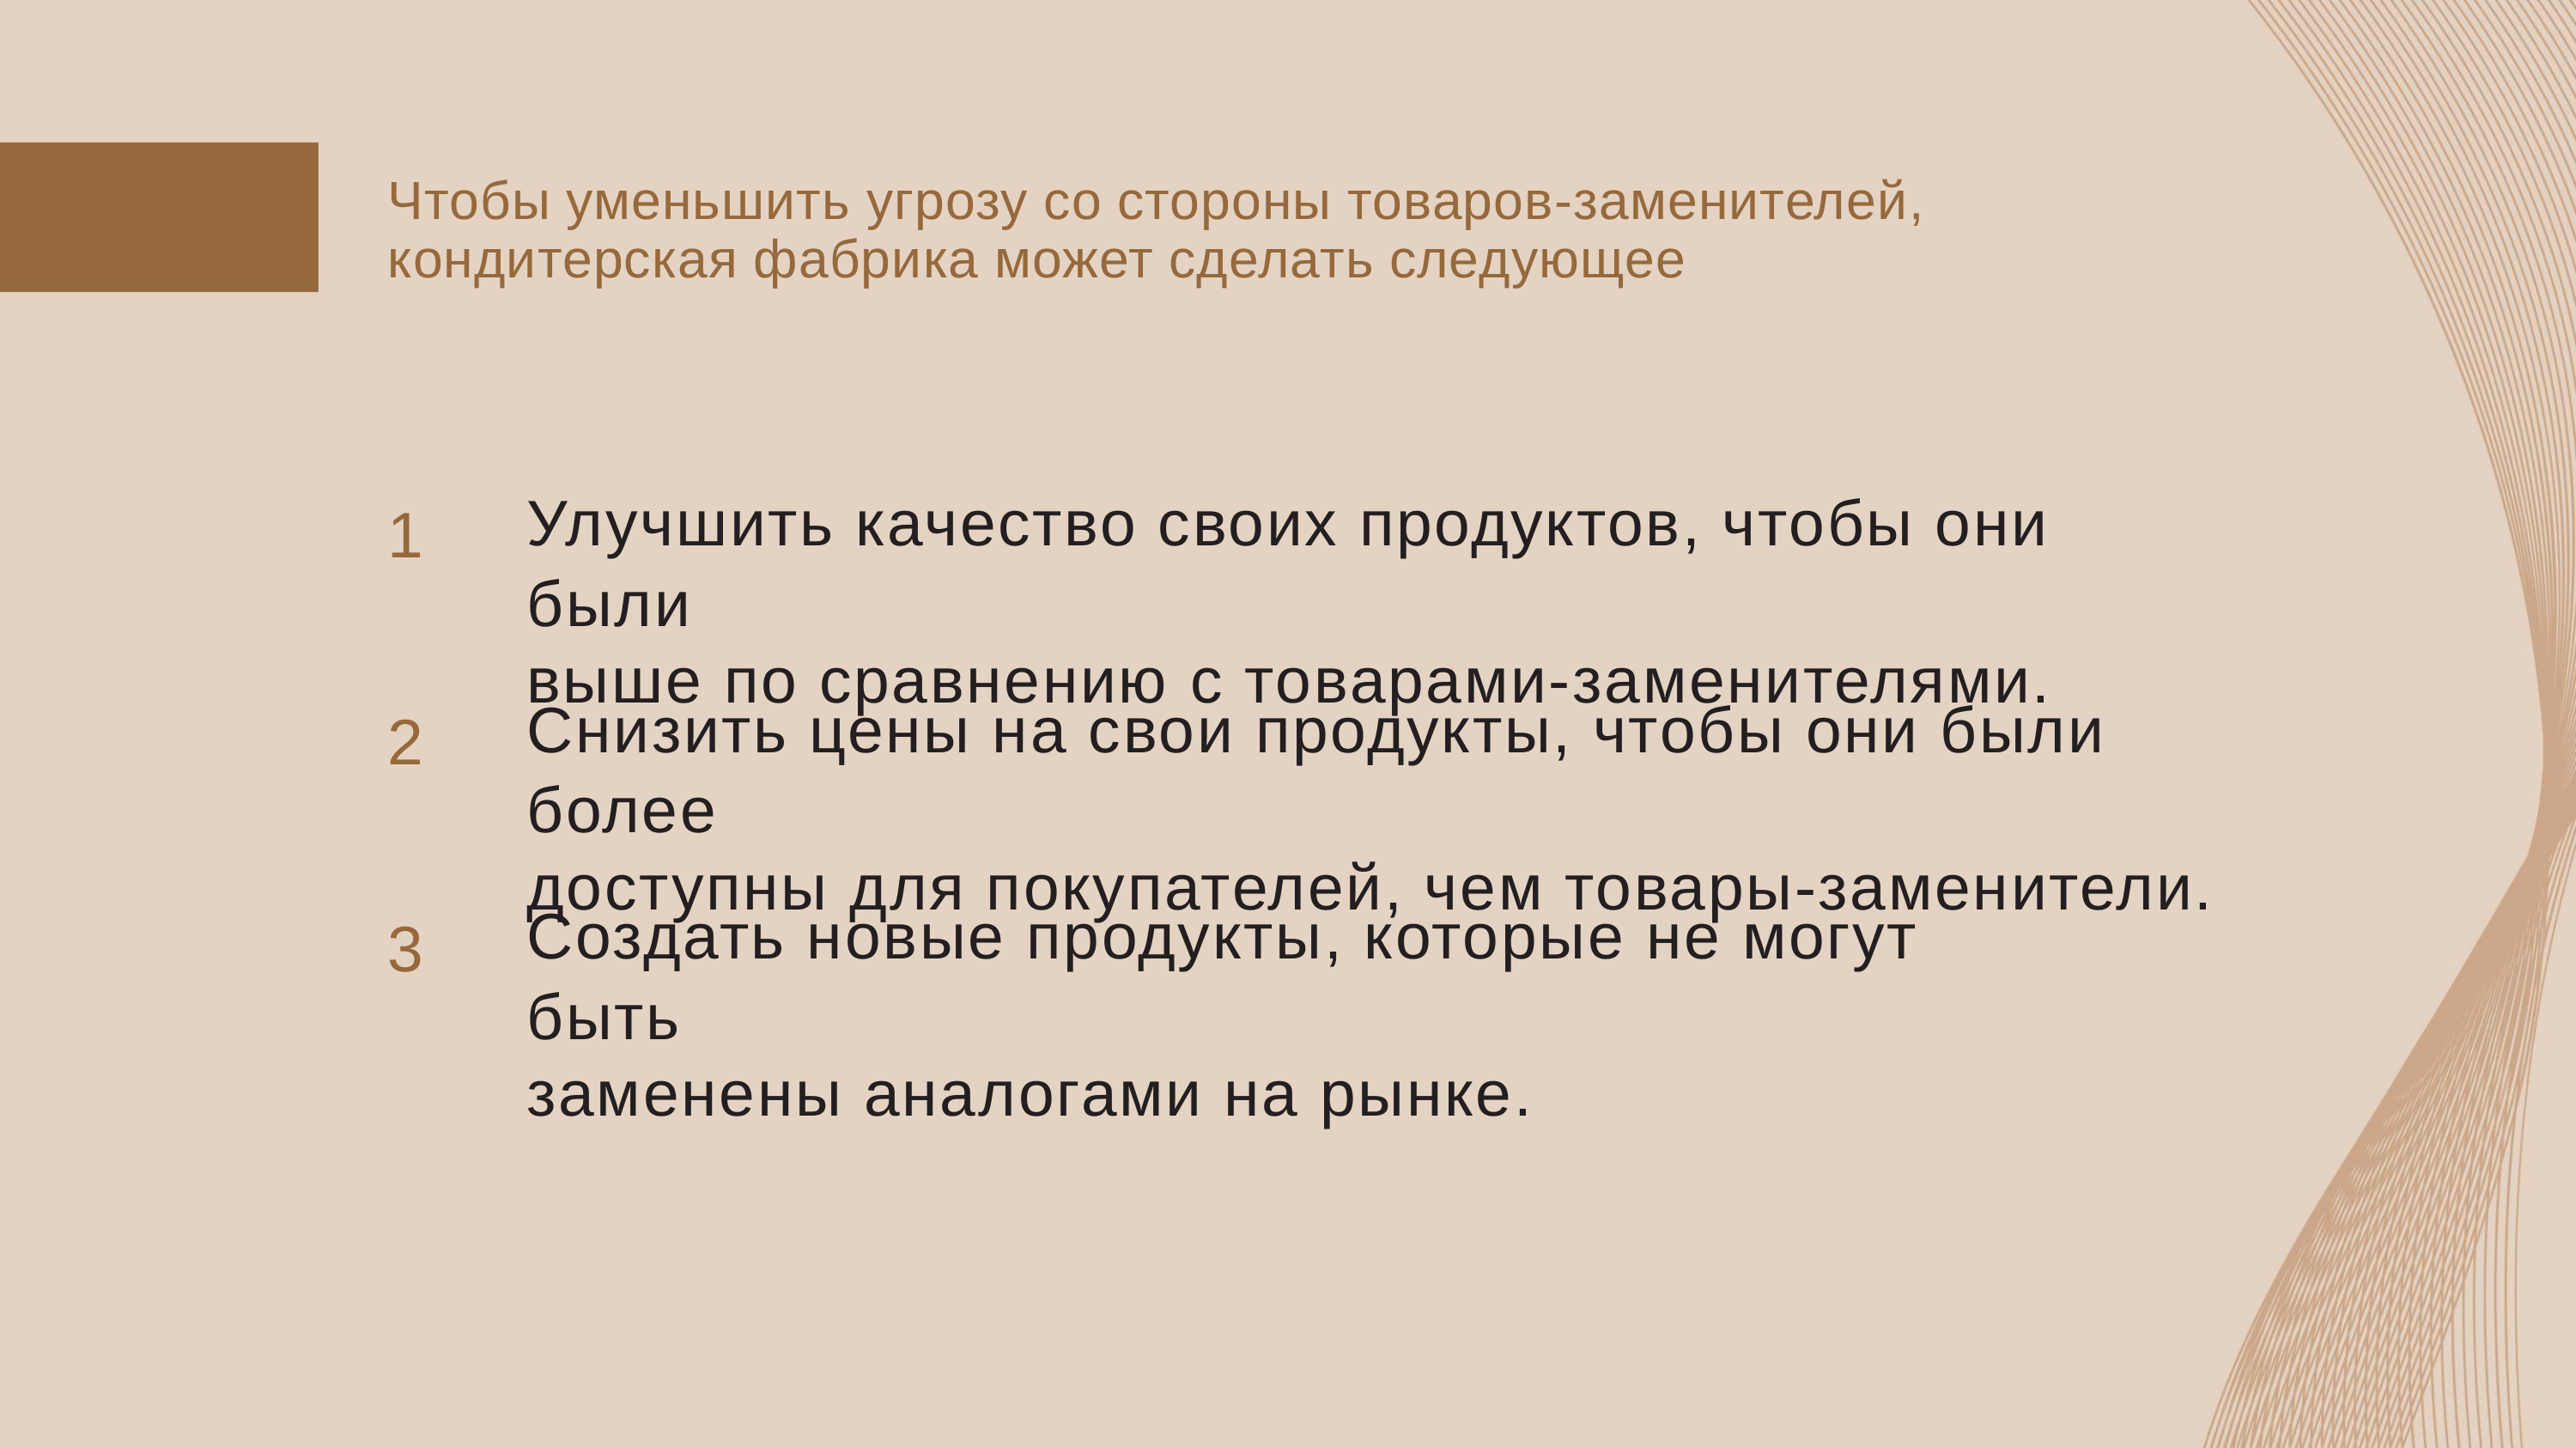

Чтобы уменьшить угрозу со стороны товаров-заменителей,
кондитерская фабрика может сделать следующее
1
Улучшить качество своих продуктов, чтобы они были
выше по сравнению с товарами-заменителями.
2
3
Снизить цены на свои продукты, чтобы они были более
доступны для покупателей, чем товары-заменители.
Создать новые продукты, которые не могут быть
заменены аналогами на рынке.